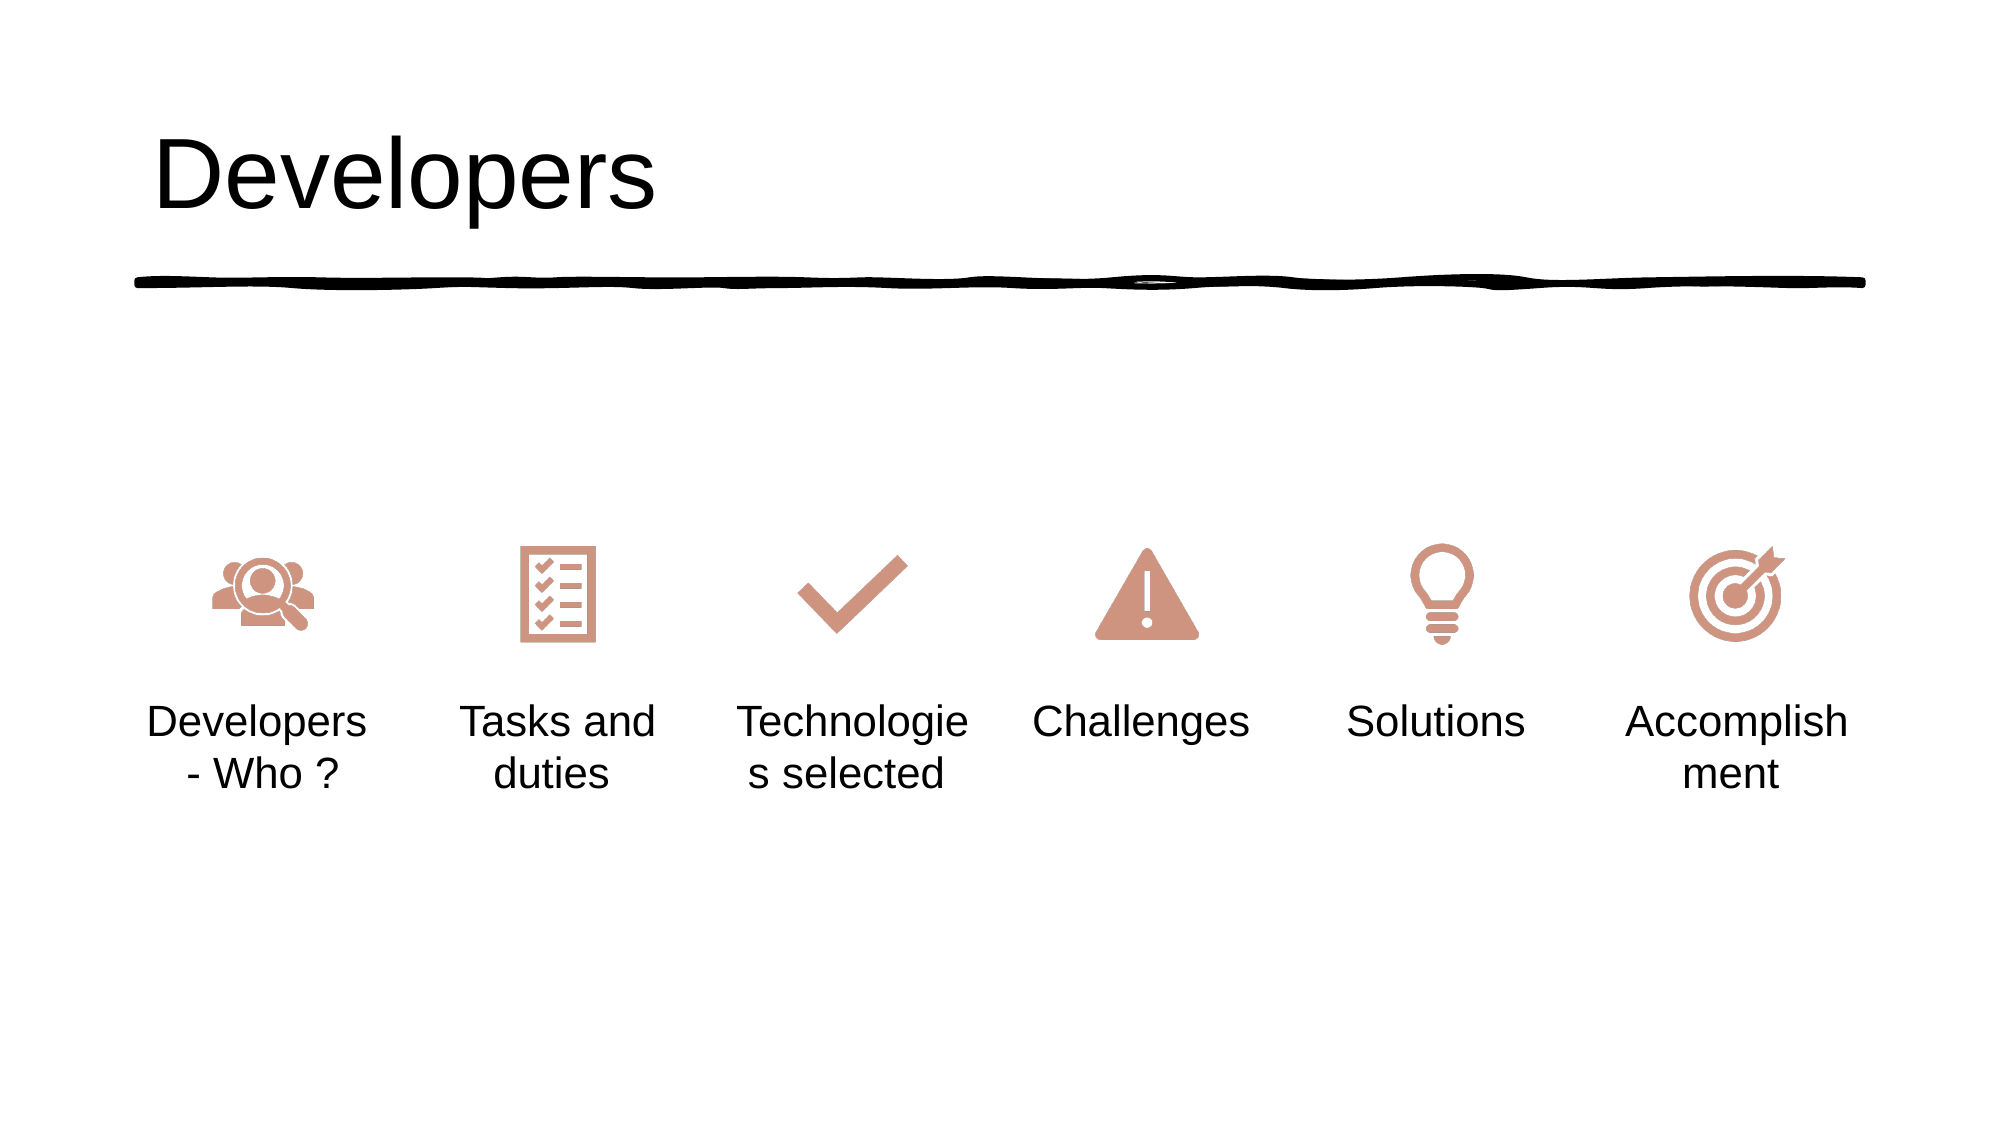

# Developers
Developers  - Who ?
Tasks and duties
Technologies selected
Challenges
Solutions
Accomplishment